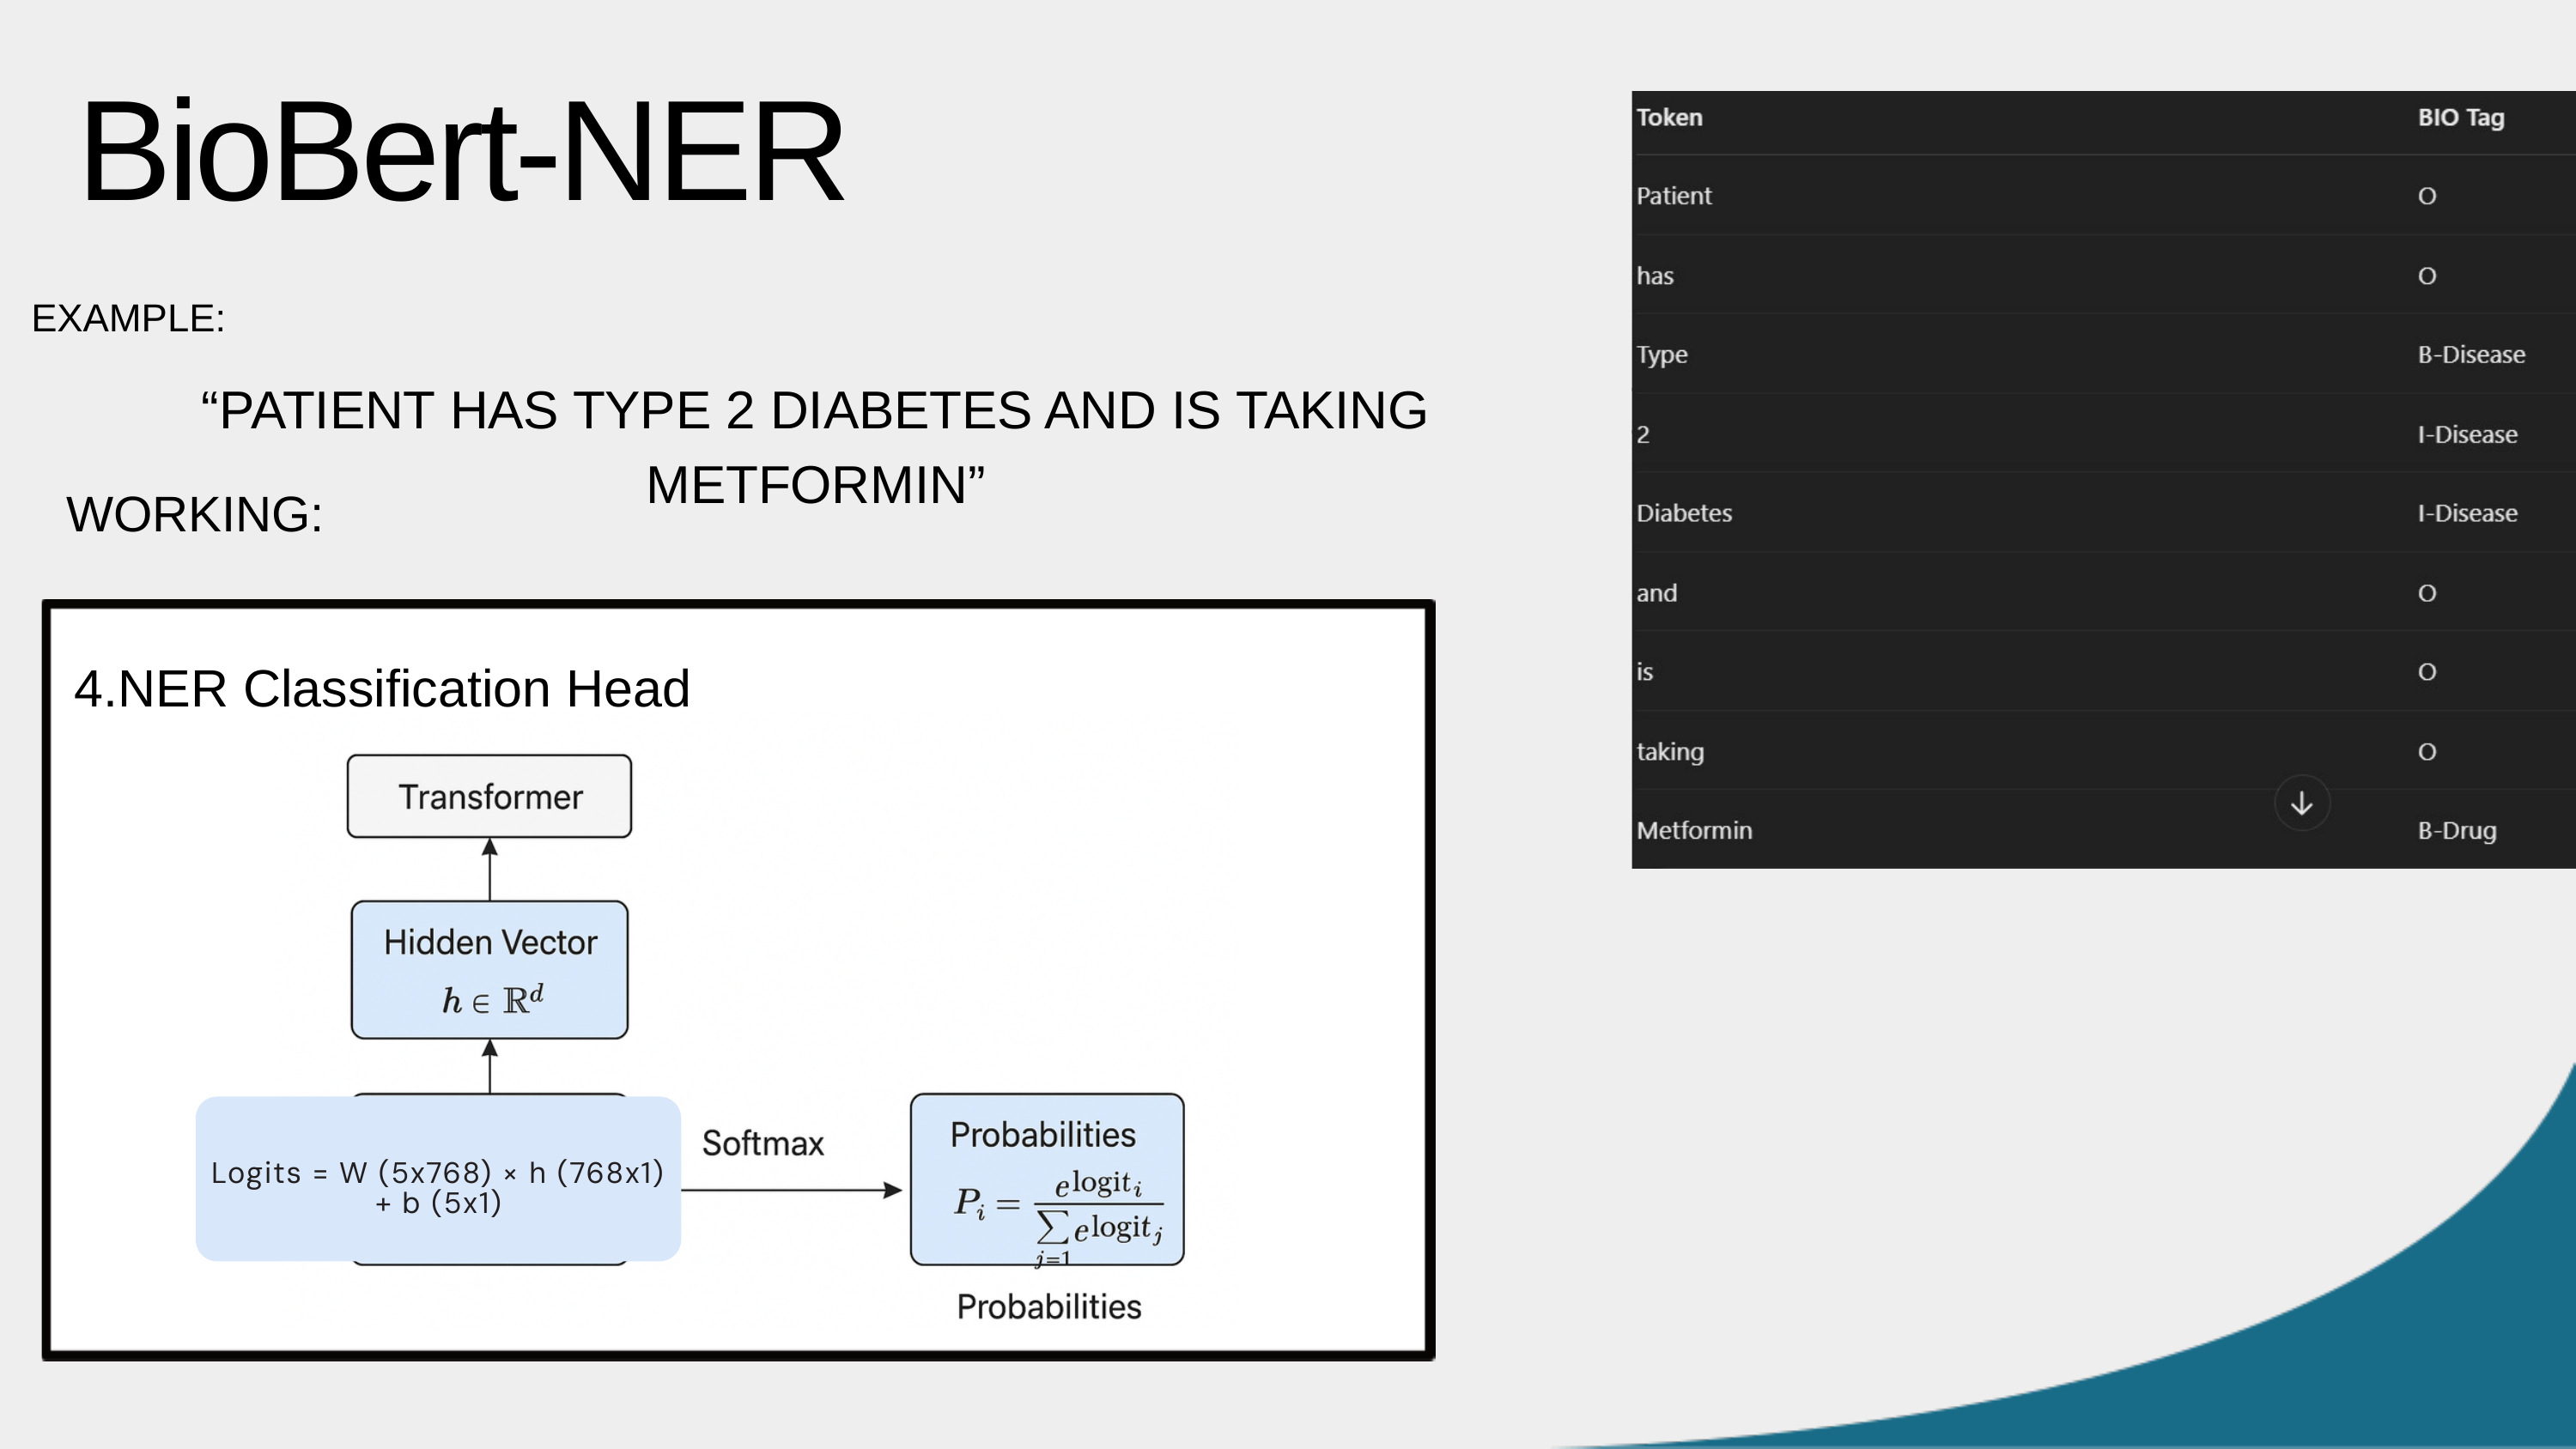

BioBert-NER

EXAMPLE:
“PATIENT HAS TYPE 2 DIABETES AND IS TAKING METFORMIN”

WORKING:

4.NER Classification Head

Logits = W (5x768) × h (768x1) + b (5x1)